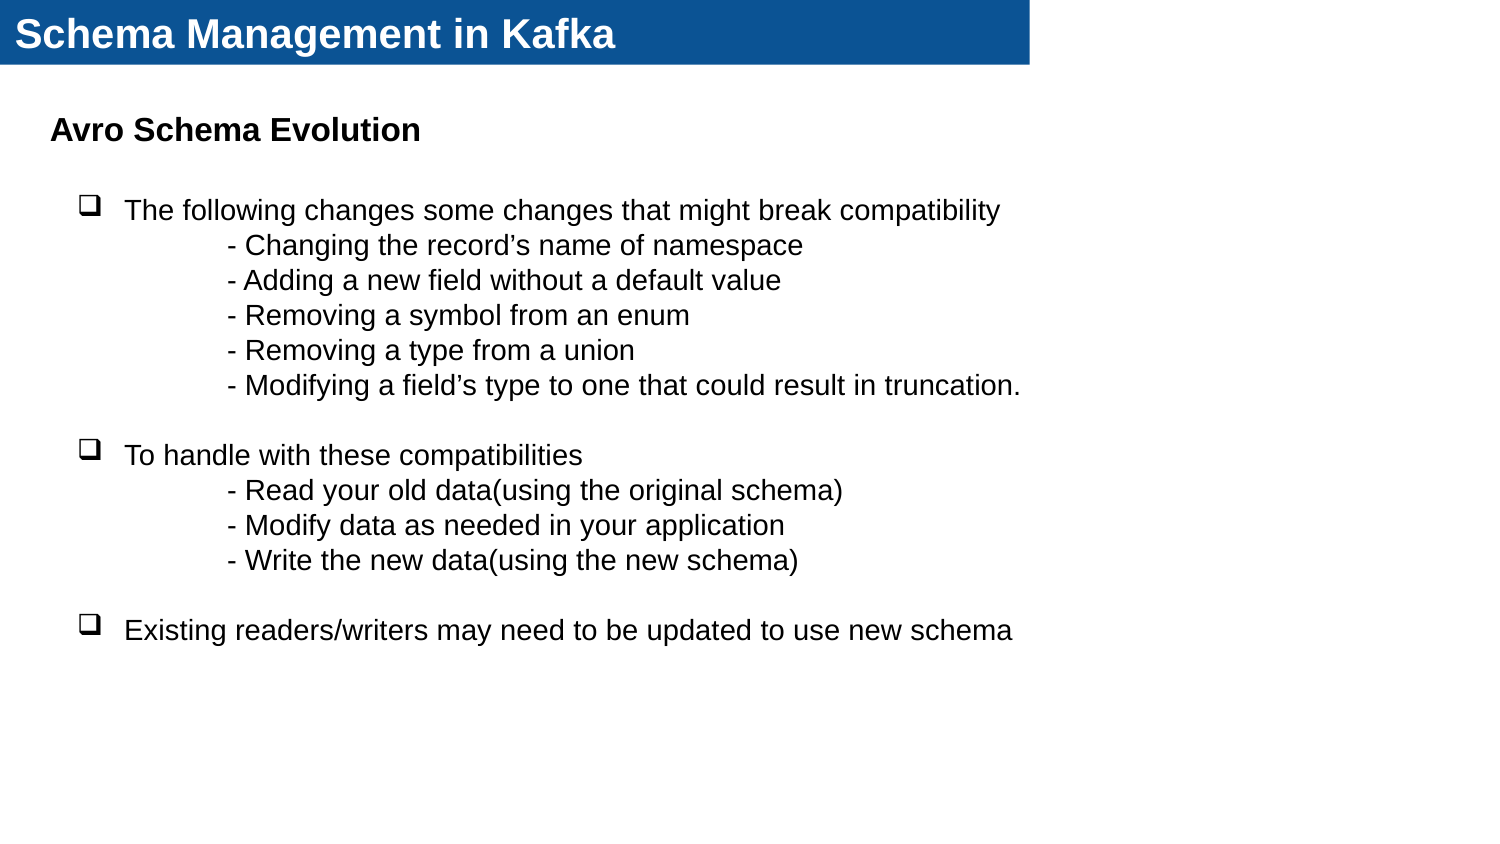

Schema Management in Kafka

Avro Schema Evolution
The following changes some changes that might break compatibility
	- Changing the record’s name of namespace
	- Adding a new field without a default value
	- Removing a symbol from an enum
	- Removing a type from a union
	- Modifying a field’s type to one that could result in truncation.

To handle with these compatibilities
	- Read your old data(using the original schema)
	- Modify data as needed in your application
	- Write the new data(using the new schema)

Existing readers/writers may need to be updated to use new schema